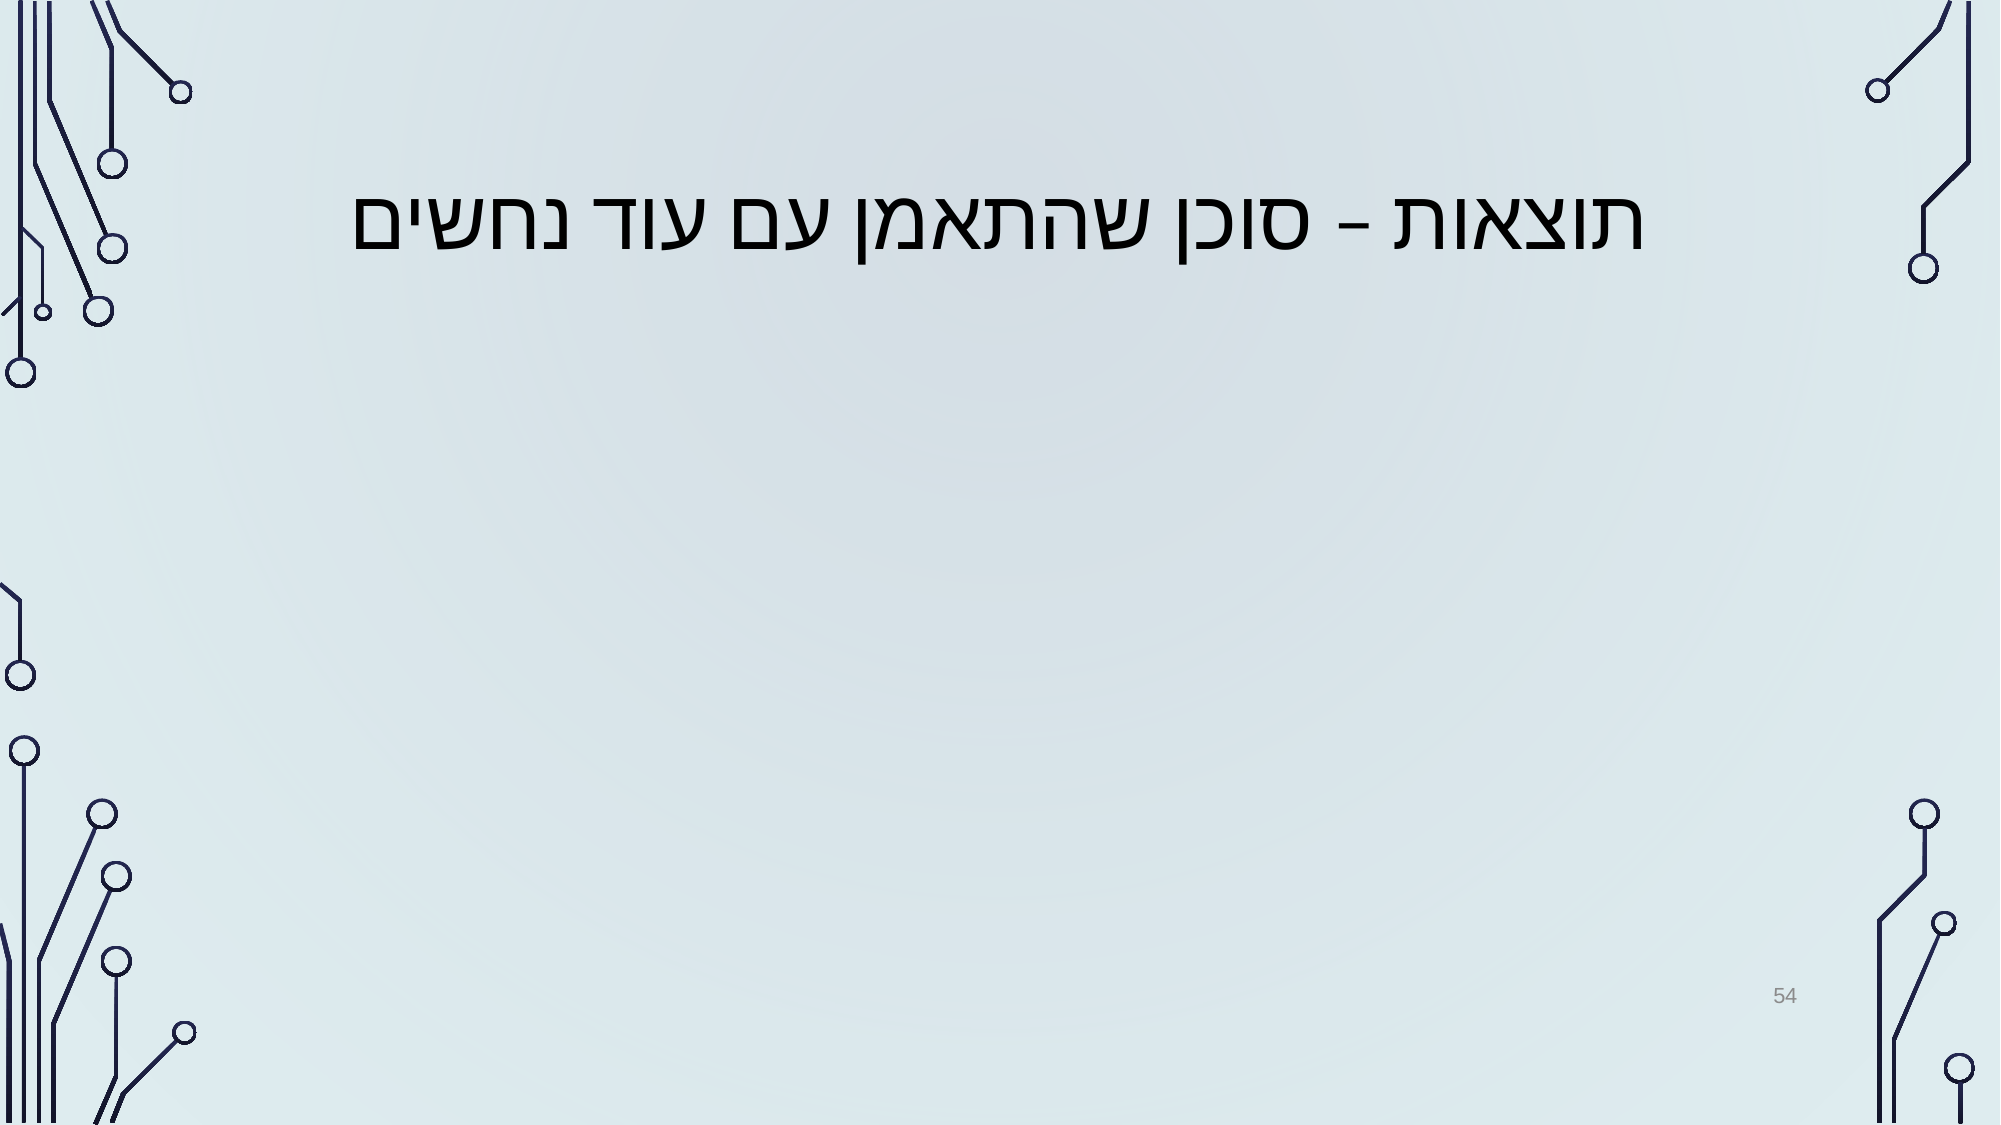

# תוצאות – סוכן שהתאמן עם עוד נחשים

54